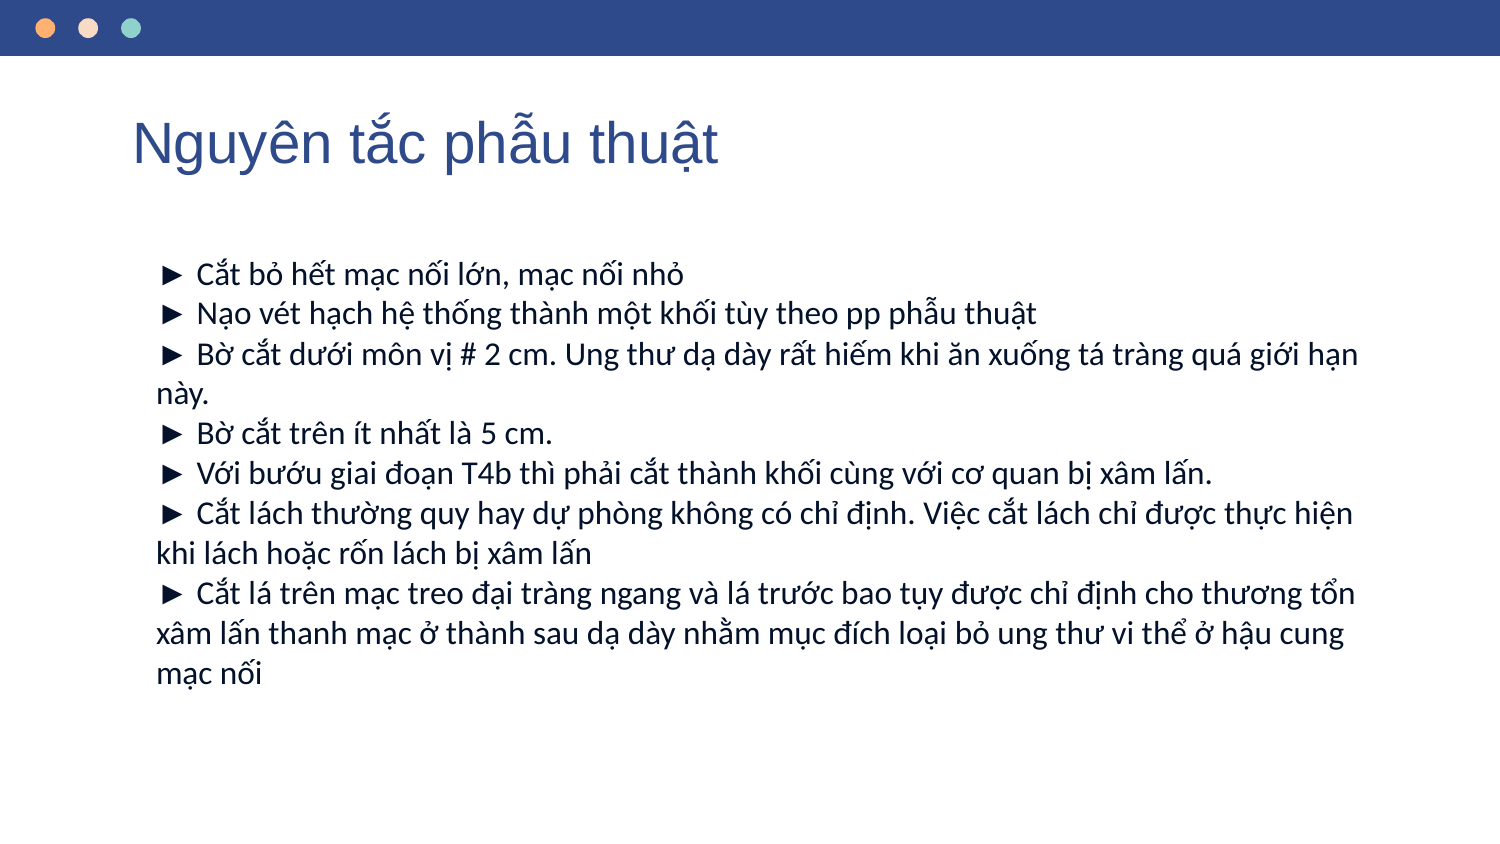

# Nguyên tắc phẫu thuật
► Cắt bỏ hết mạc nối lớn, mạc nối nhỏ
► Nạo vét hạch hệ thống thành một khối tùy theo pp phẫu thuật
► Bờ cắt dưới môn vị # 2 cm. Ung thư dạ dày rất hiếm khi ăn xuống tá tràng quá giới hạn này.
► Bờ cắt trên ít nhất là 5 cm.
► Với bướu giai đoạn T4b thì phải cắt thành khối cùng với cơ quan bị xâm lấn.
► Cắt lách thường quy hay dự phòng không có chỉ định. Việc cắt lách chỉ được thực hiện khi lách hoặc rốn lách bị xâm lấn
► Cắt lá trên mạc treo đại tràng ngang và lá trước bao tụy được chỉ định cho thương tổn xâm lấn thanh mạc ở thành sau dạ dày nhằm mục đích loại bỏ ung thư vi thể ở hậu cung mạc nối